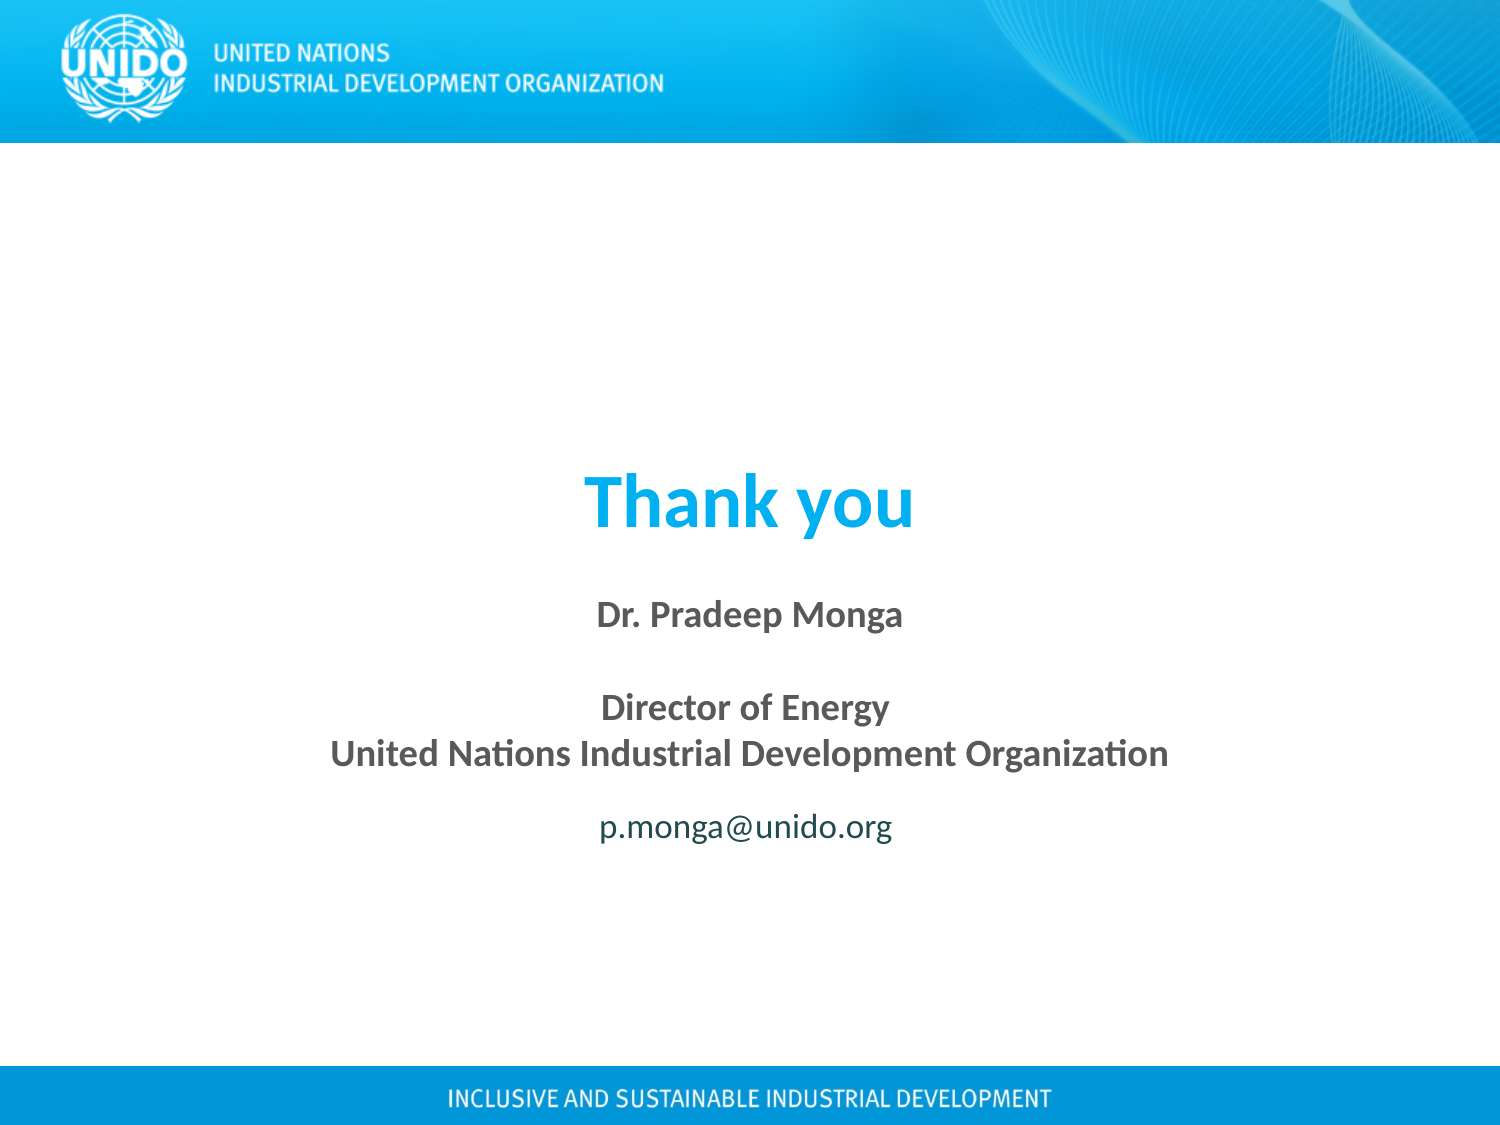

# Thank you Dr. Pradeep Monga Director of Energy United Nations Industrial Development Organization p.monga@unido.org